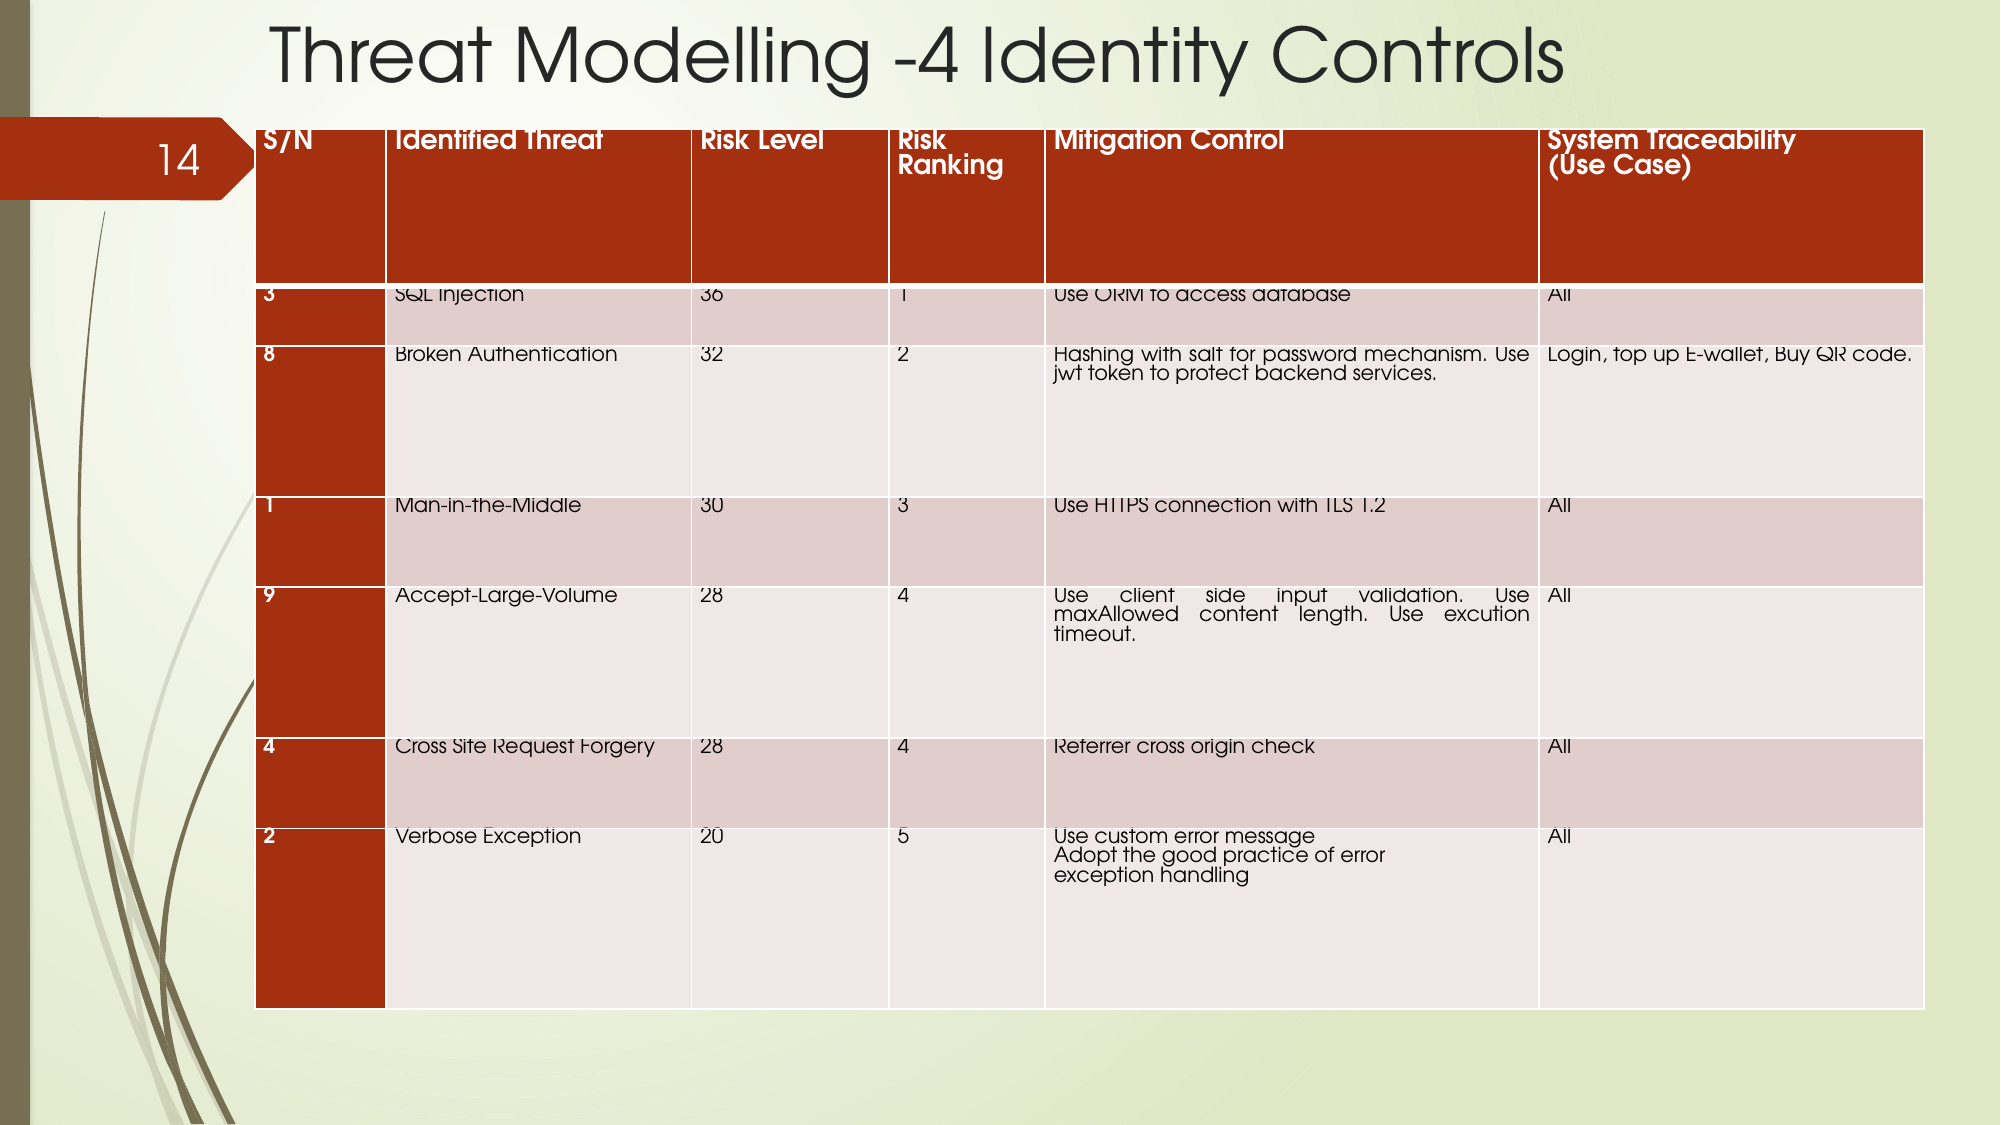

# Threat Modelling -4 Identity Controls
14
| S/N | Identified Threat | Risk Level | Risk Ranking | Mitigation Control | System Traceability (Use Case) |
| --- | --- | --- | --- | --- | --- |
| 3 | SQL Injection | 36 | 1 | Use ORM to access database | All |
| 8 | Broken Authentication | 32 | 2 | Hashing with salt for password mechanism. Use jwt token to protect backend services. | Login, top up E-wallet, Buy QR code. |
| 1 | Man-in-the-Middle | 30 | 3 | Use HTTPS connection with TLS 1.2 | All |
| 9 | Accept-Large-Volume | 28 | 4 | Use client side input validation. Use maxAllowed content length. Use excution timeout. | All |
| 4 | Cross Site Request Forgery | 28 | 4 | Referrer cross origin check | All |
| 2 | Verbose Exception | 20 | 5 | Use custom error message Adopt the good practice of error exception handling | All |